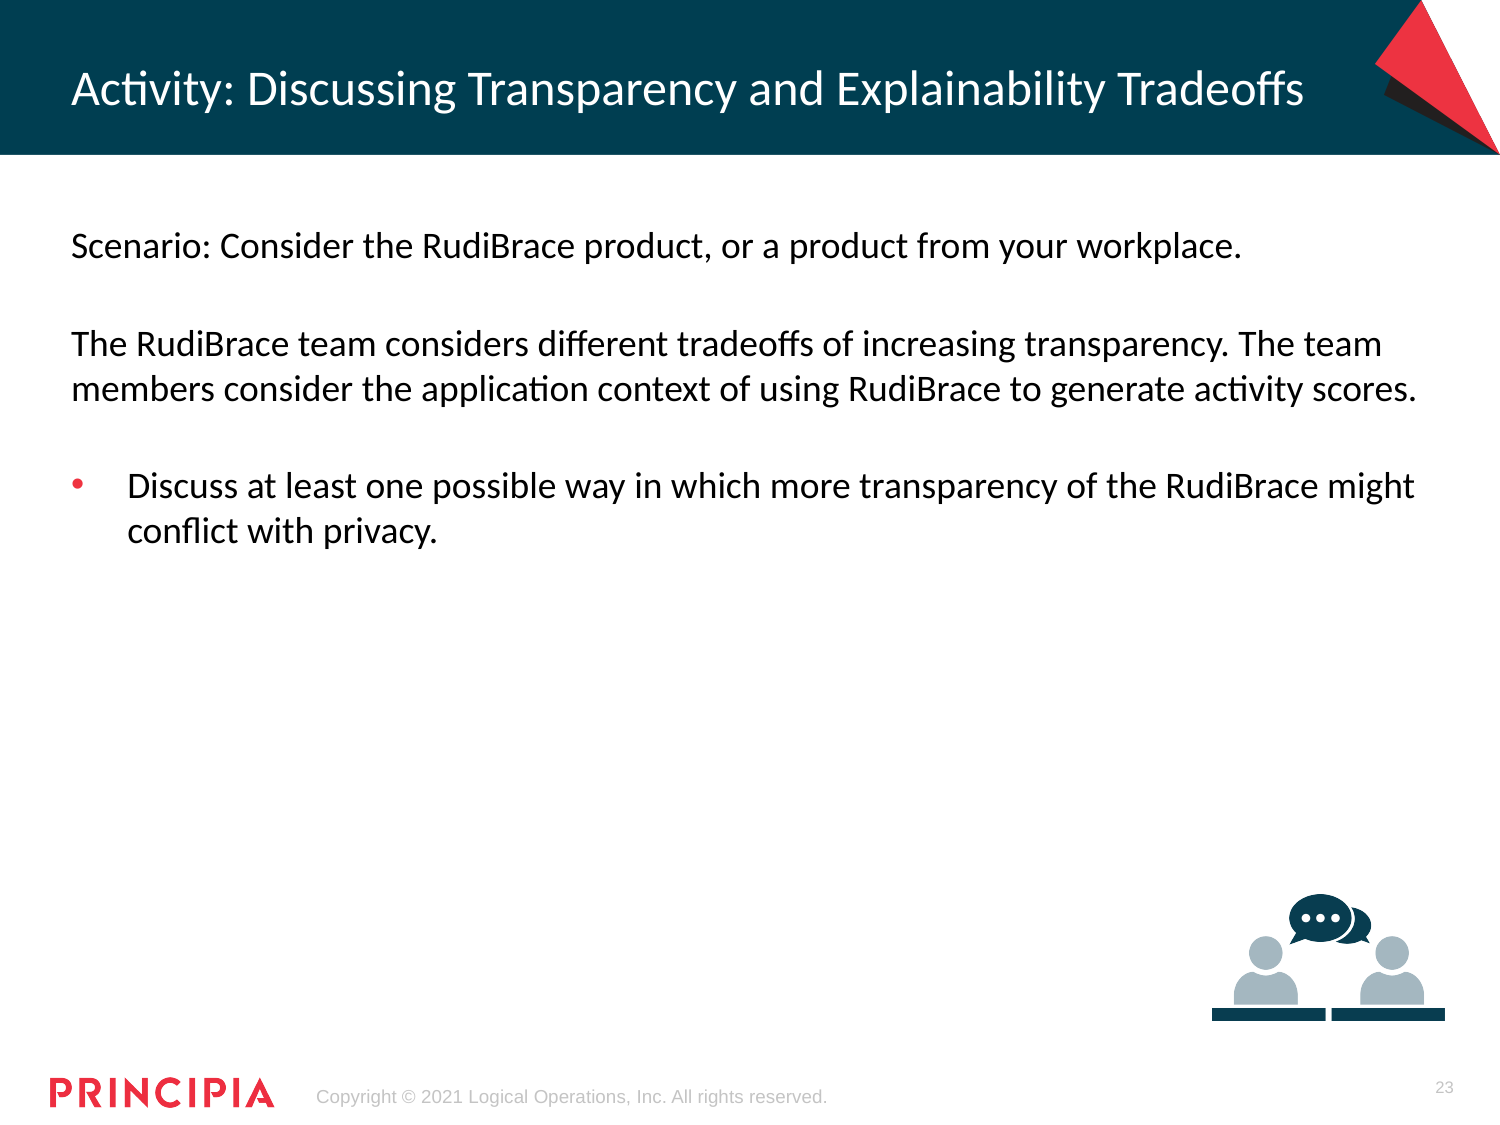

# Activity: Discussing Transparency and Explainability Tradeoffs
Scenario: Consider the RudiBrace product, or a product from your workplace.
The RudiBrace team considers different tradeoffs of increasing transparency. The team members consider the application context of using RudiBrace to generate activity scores.
Discuss at least one possible way in which more transparency of the RudiBrace might conflict with privacy.
23